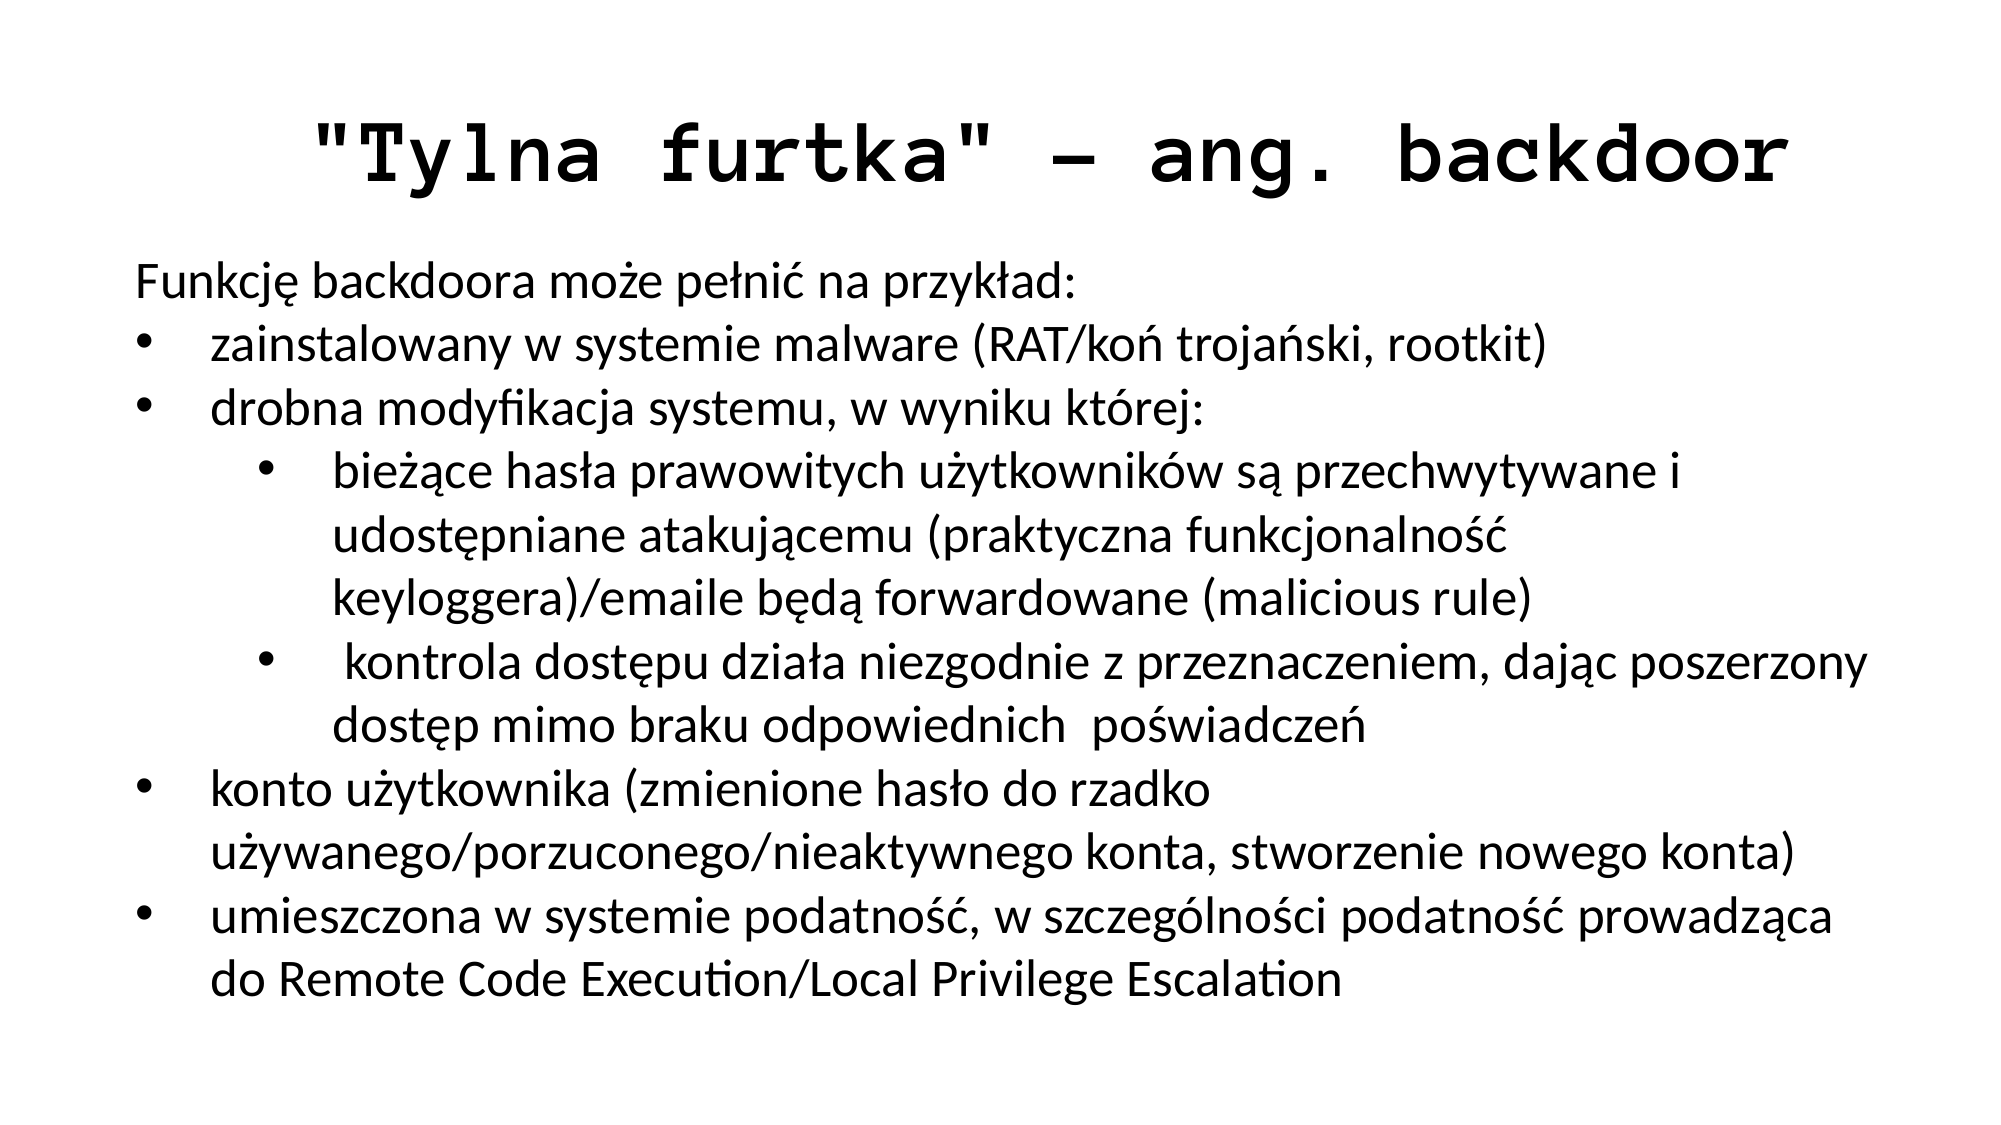

# "Tylna furtka" - ang. backdoor
Funkcję backdoora może pełnić na przykład:
zainstalowany w systemie malware (RAT/koń trojański, rootkit)
drobna modyfikacja systemu, w wyniku której:
bieżące hasła prawowitych użytkowników są przechwytywane i udostępniane atakującemu (praktyczna funkcjonalność keyloggera)/emaile będą forwardowane (malicious rule)
 kontrola dostępu działa niezgodnie z przeznaczeniem, dając poszerzony dostęp mimo braku odpowiednich  poświadczeń
konto użytkownika (zmienione hasło do rzadko używanego/porzuconego/nieaktywnego konta, stworzenie nowego konta)
umieszczona w systemie podatność, w szczególności podatność prowadząca do Remote Code Execution/Local Privilege Escalation